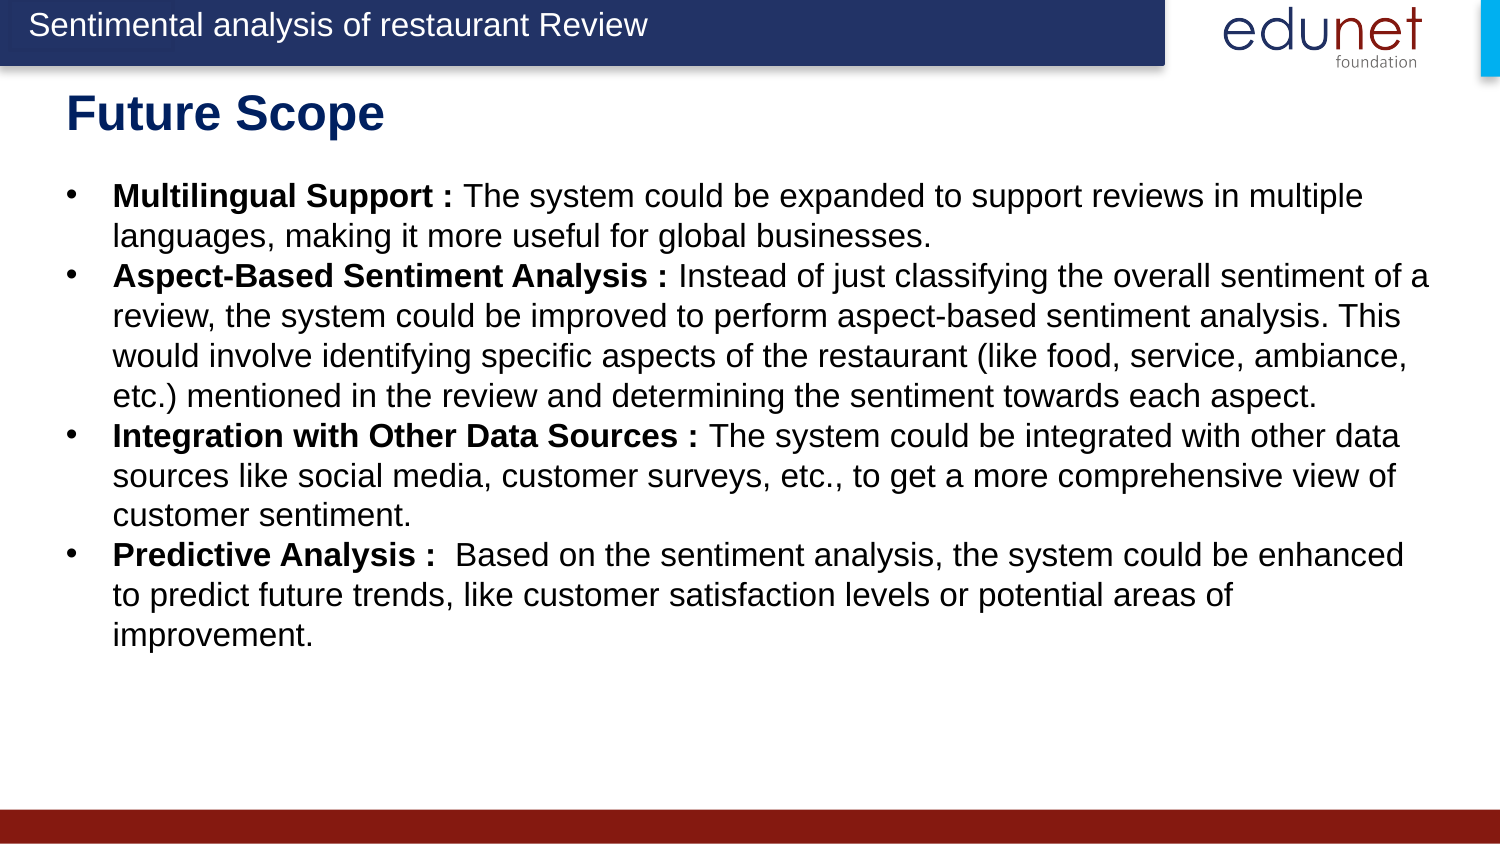

Sentimental analysis of restaurant Review
# Future Scope
Multilingual Support : The system could be expanded to support reviews in multiple languages, making it more useful for global businesses.
Aspect-Based Sentiment Analysis : Instead of just classifying the overall sentiment of a review, the system could be improved to perform aspect-based sentiment analysis. This would involve identifying specific aspects of the restaurant (like food, service, ambiance, etc.) mentioned in the review and determining the sentiment towards each aspect.
Integration with Other Data Sources : The system could be integrated with other data sources like social media, customer surveys, etc., to get a more comprehensive view of customer sentiment.
Predictive Analysis :  Based on the sentiment analysis, the system could be enhanced to predict future trends, like customer satisfaction levels or potential areas of improvement.